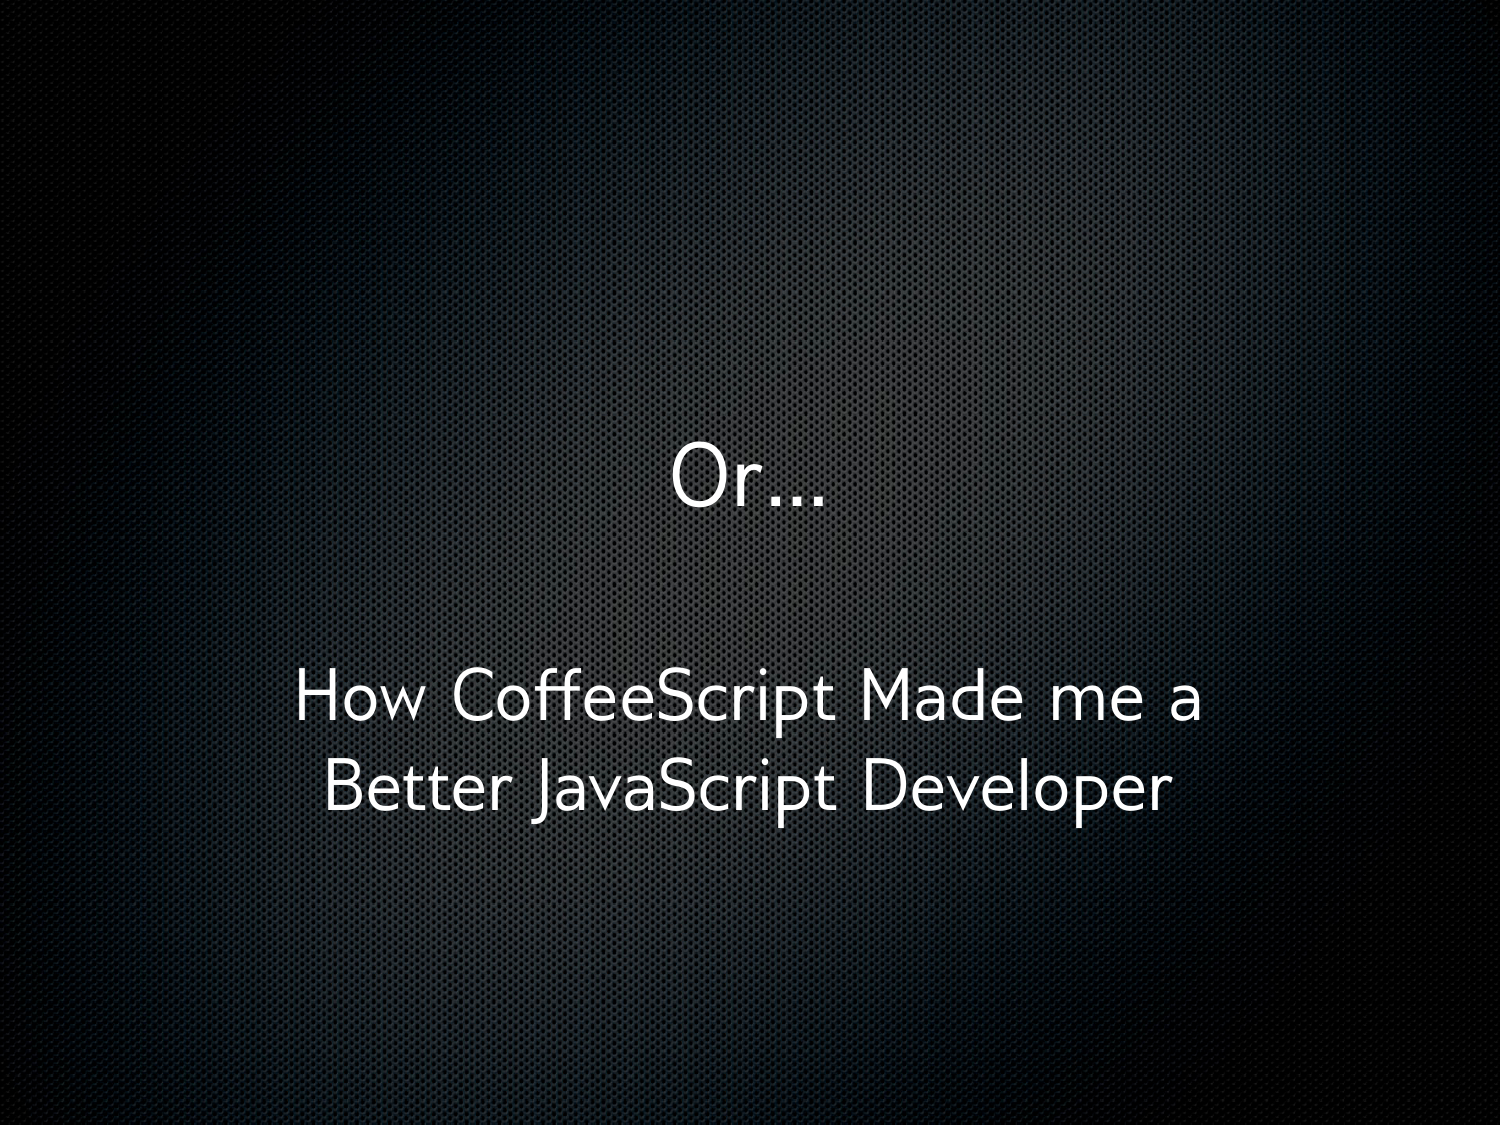

# Or…
How CoffeeScript Made me a Better JavaScript Developer